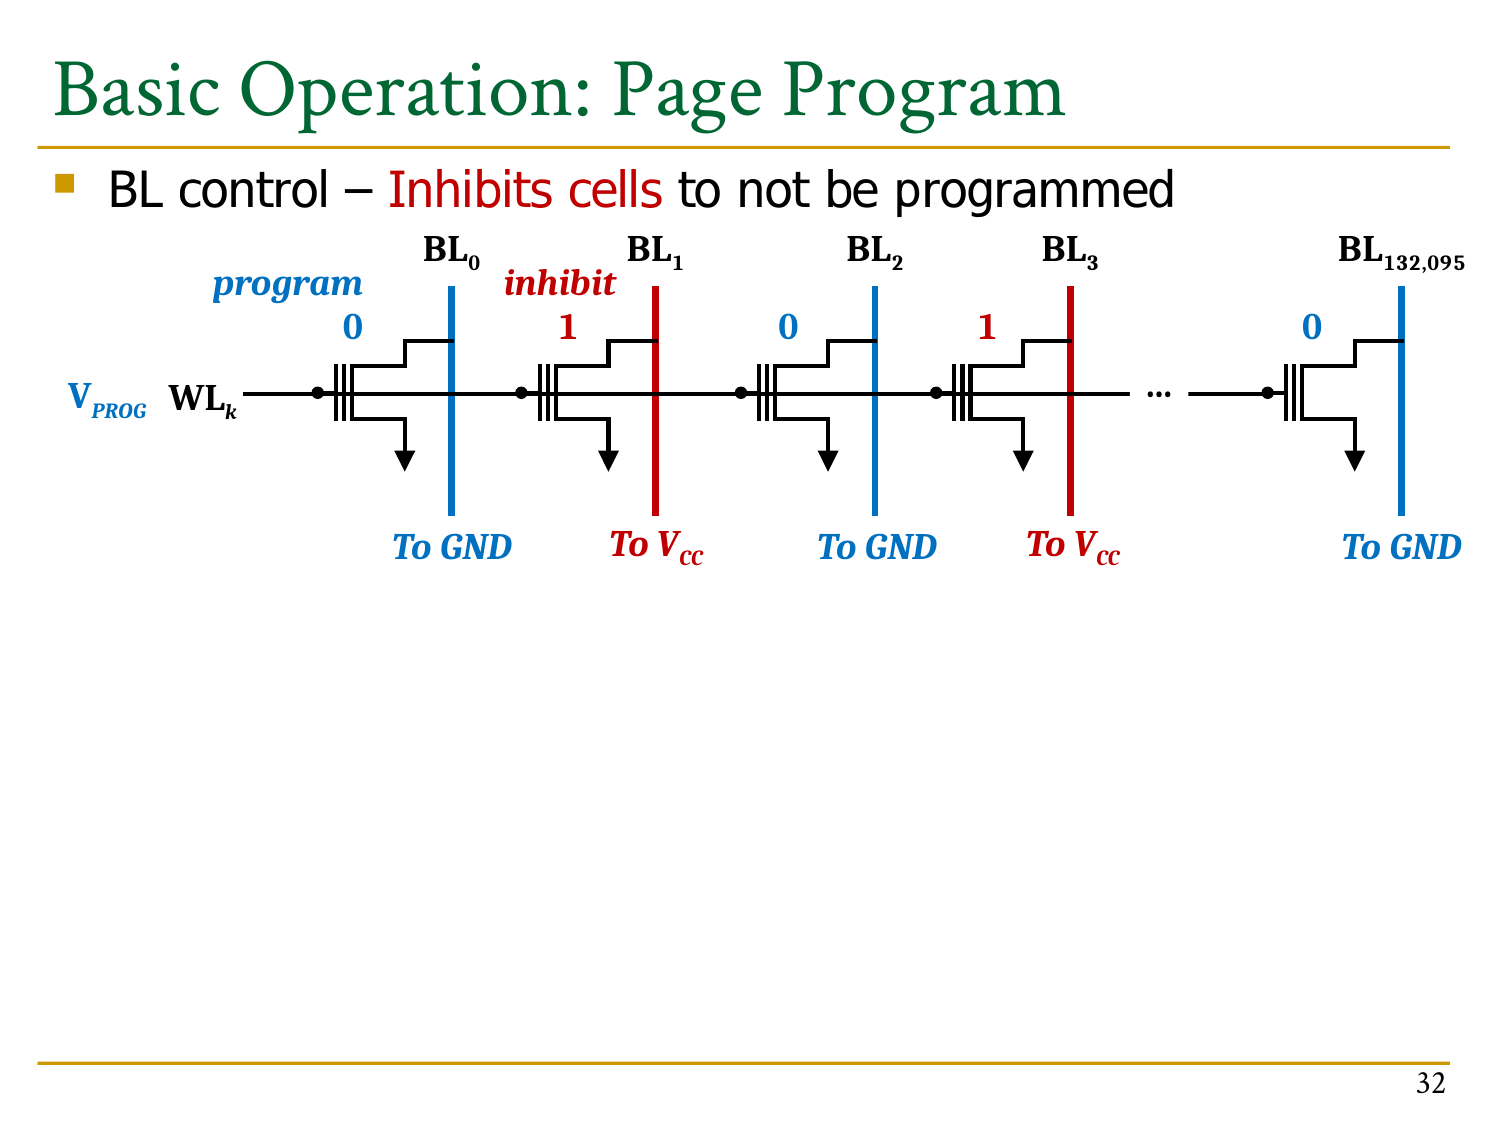

# Basic Operation: Page Program
BL control – Inhibits cells to not be programmed
BL0
BL1
BL2
BL3
BL132,095
program
inhibit
0
1
0
1
0
…
VPROG
WLk
To GND
To VCC
To GND
To VCC
To GND
32